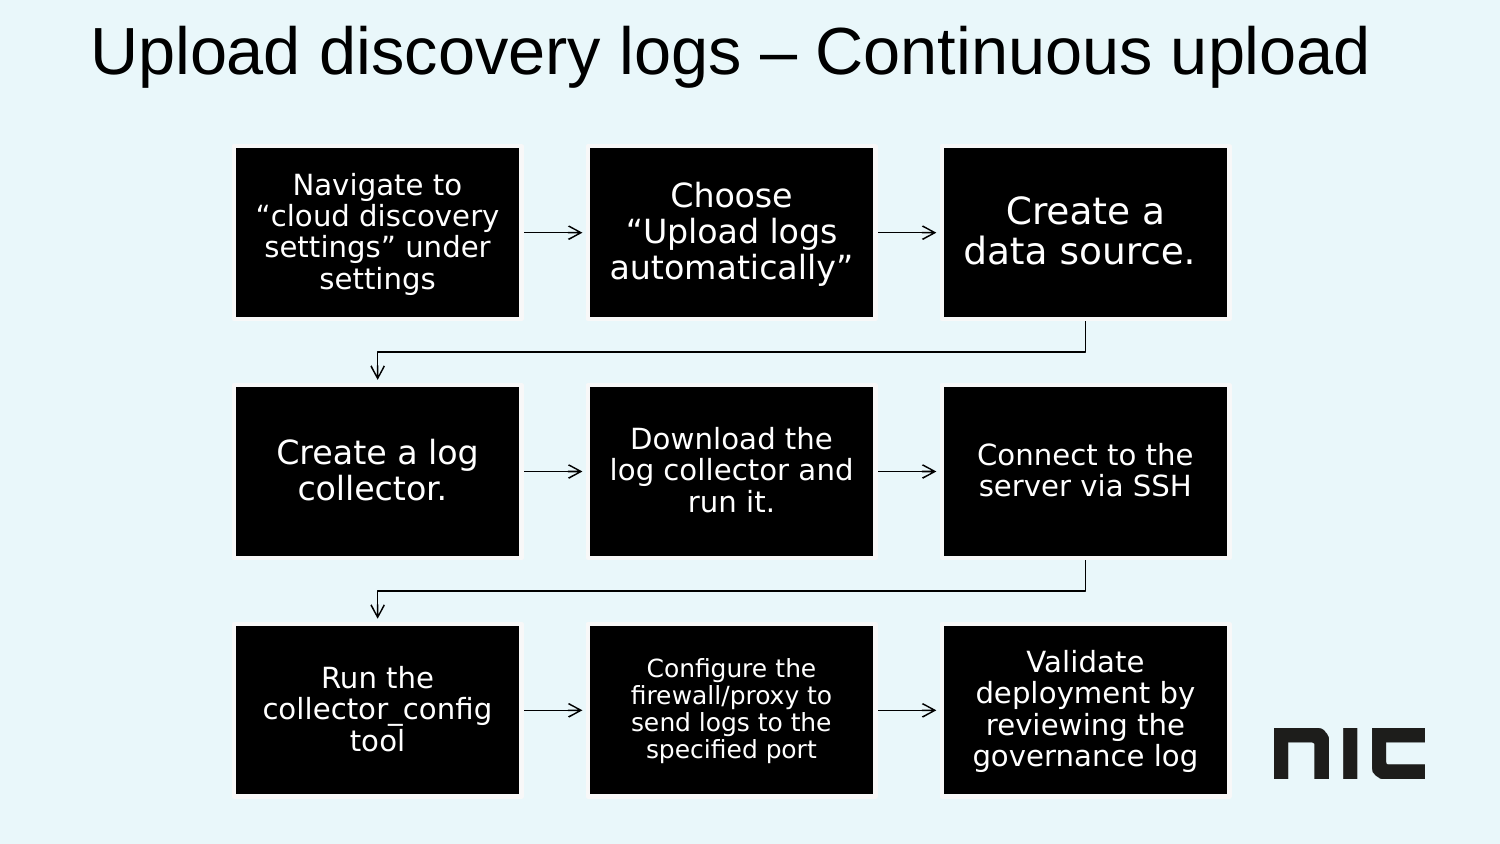

# Upload discovery logs – Continuous upload

Navigate to “cloud discovery settings” under settings

Choose “Upload logs automatically”

Create a data source.

Create a log collector.

Download the log collector and run it.

Connect to the server via SSH

Run the collector_config tool

Configure the firewall/proxy to send logs to the specified port
Validate deployment by reviewing the governance log